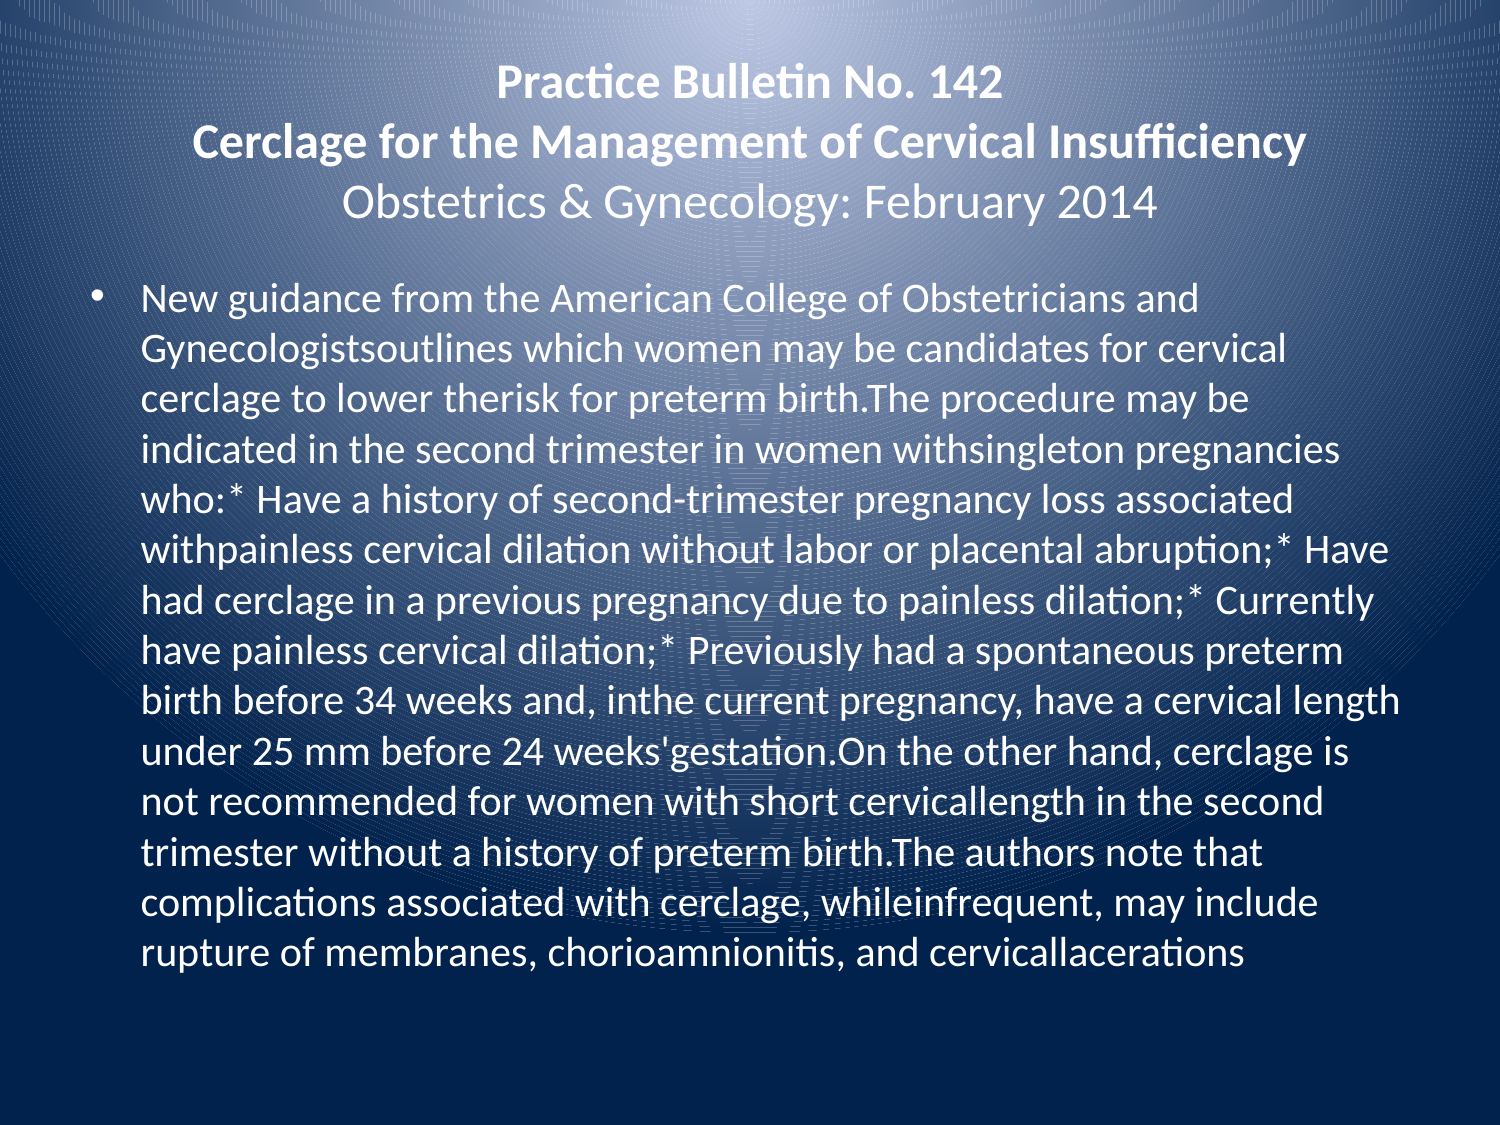

# Practice Bulletin No. 142 Cerclage for the Management of Cervical Insufficiency Obstetrics & Gynecology: February 2014
New guidance from the American College of Obstetricians and Gynecologistsoutlines which women may be candidates for cervical cerclage to lower therisk for preterm birth.The procedure may be indicated in the second trimester in women withsingleton pregnancies who:* Have a history of second-trimester pregnancy loss associated withpainless cervical dilation without labor or placental abruption;* Have had cerclage in a previous pregnancy due to painless dilation;* Currently have painless cervical dilation;* Previously had a spontaneous preterm birth before 34 weeks and, inthe current pregnancy, have a cervical length under 25 mm before 24 weeks'gestation.On the other hand, cerclage is not recommended for women with short cervicallength in the second trimester without a history of preterm birth.The authors note that complications associated with cerclage, whileinfrequent, may include rupture of membranes, chorioamnionitis, and cervicallacerations